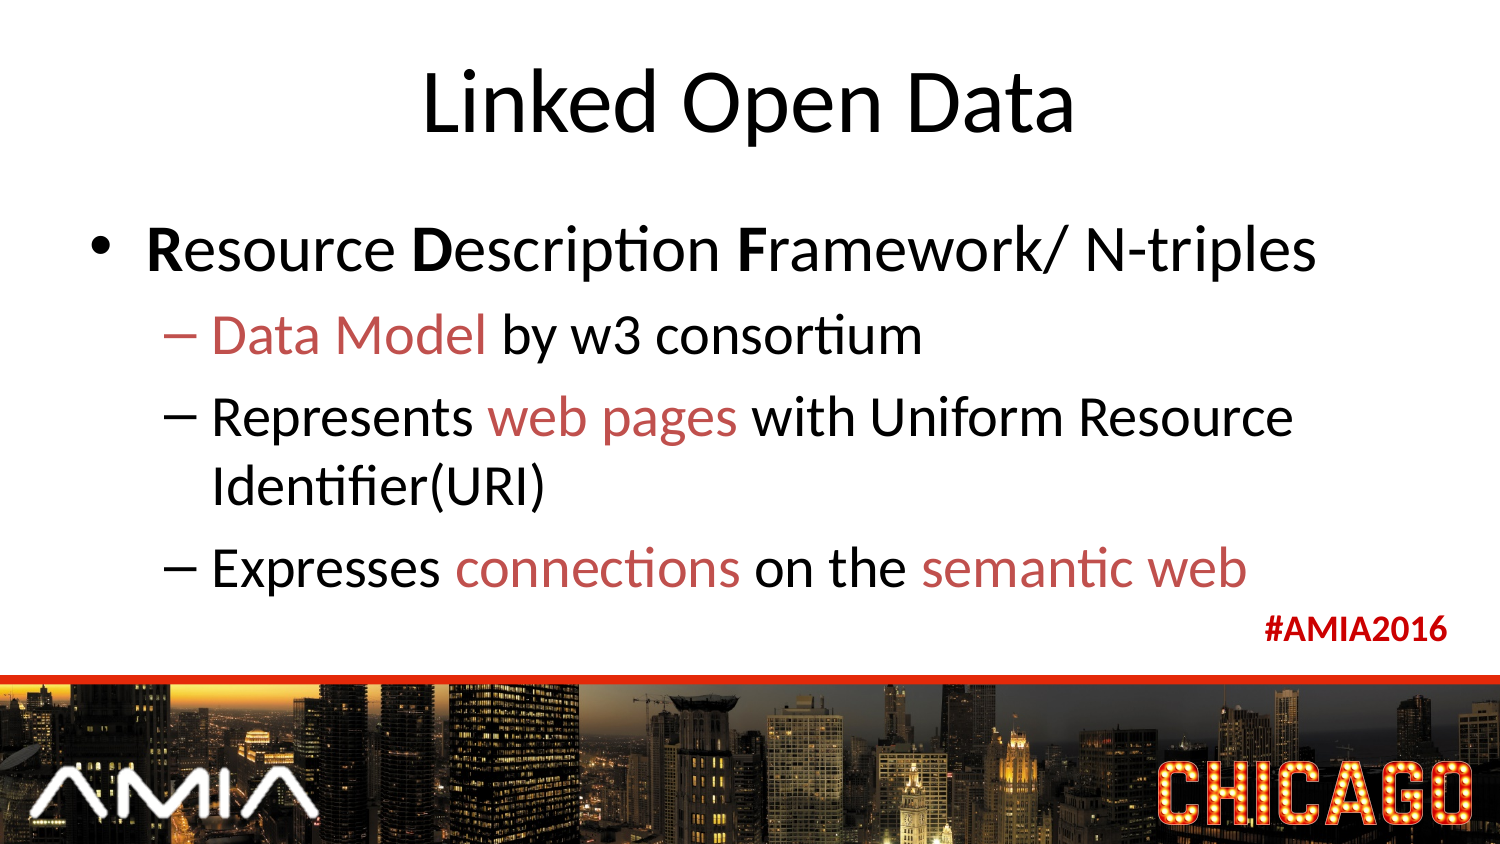

# Linked Open Data

Resource Description Framework/ N-triples
Data Model by w3 consortium
Represents web pages with Uniform Resource Identifier(URI)
Expresses connections on the semantic web